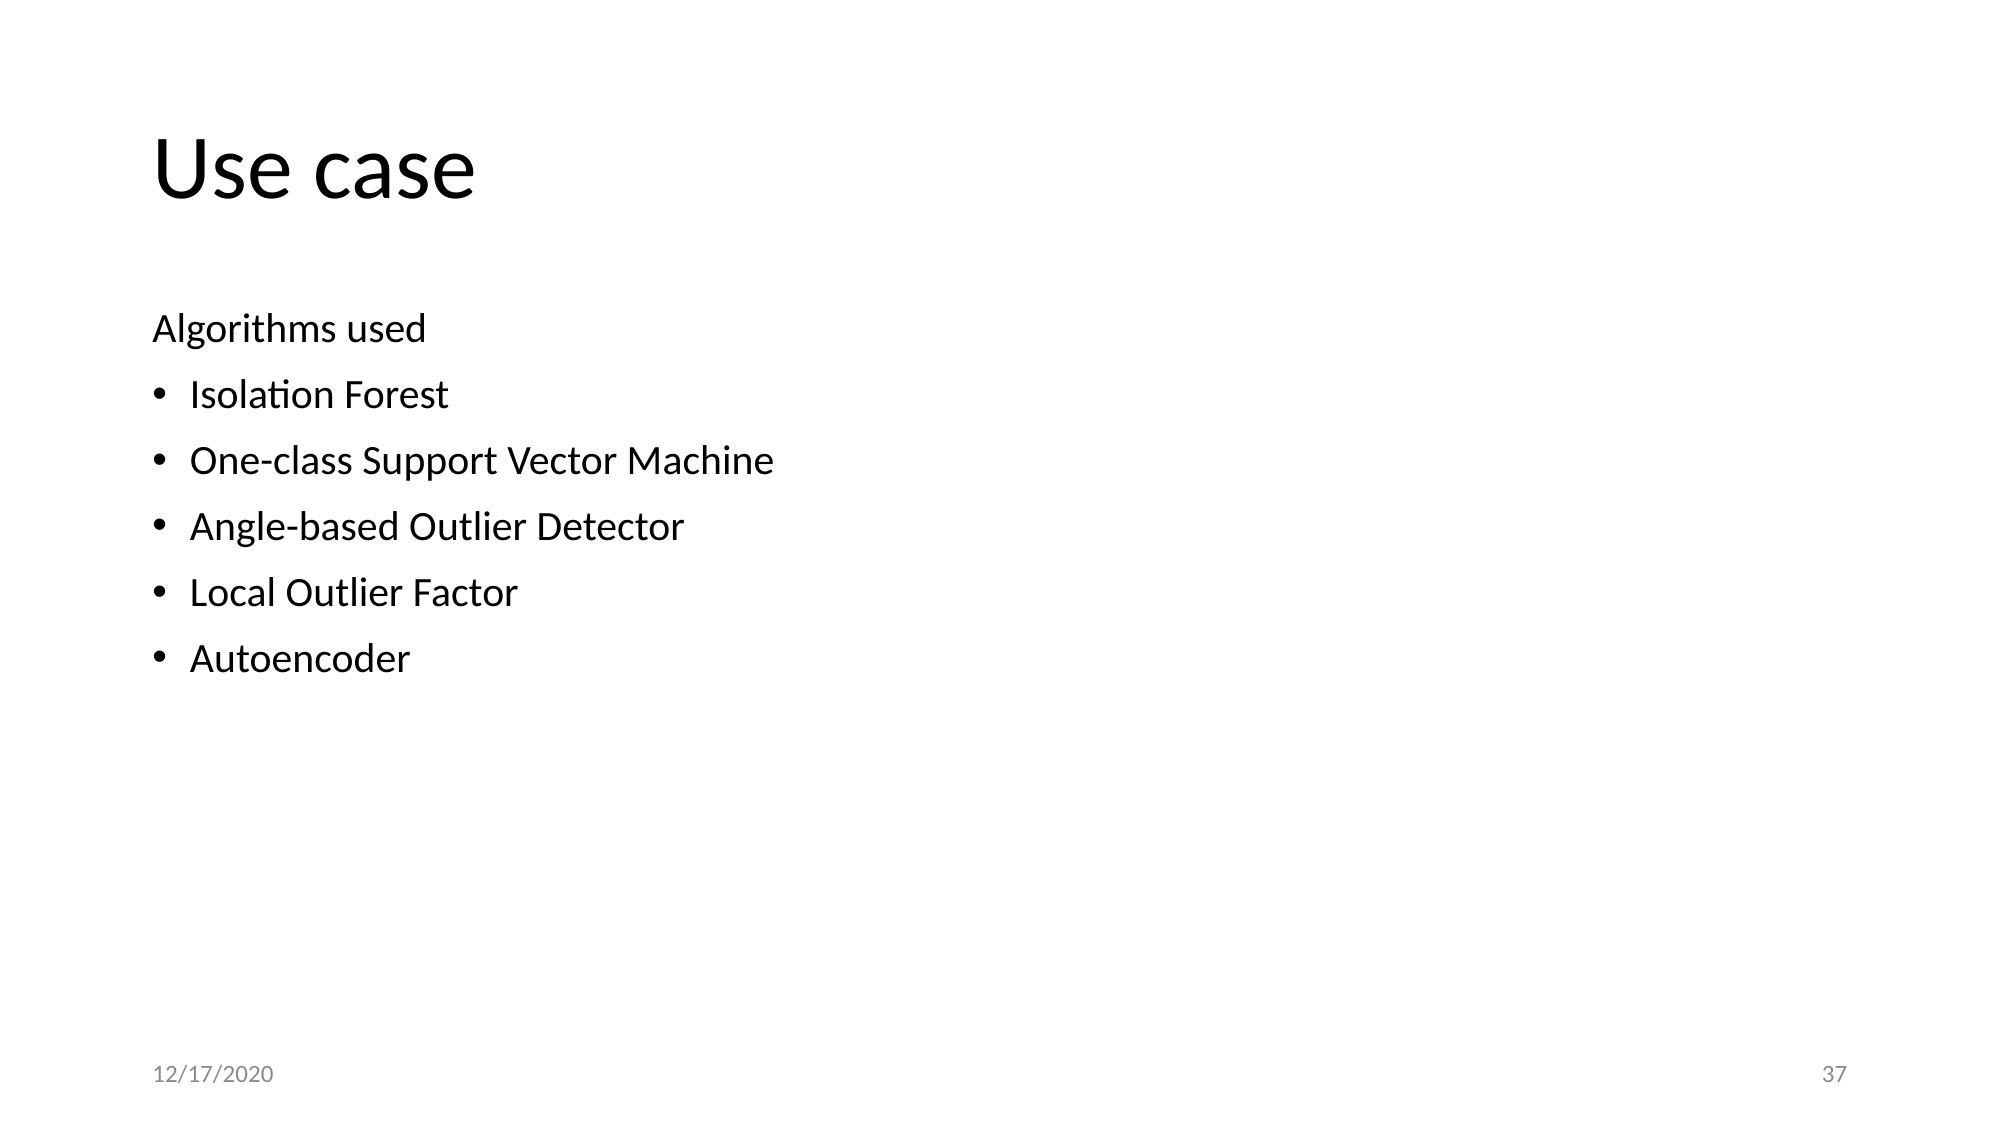

# Use case
Algorithms used
Isolation Forest
One-class Support Vector Machine
Angle-based Outlier Detector
Local Outlier Factor
Autoencoder

12/17/2020
37